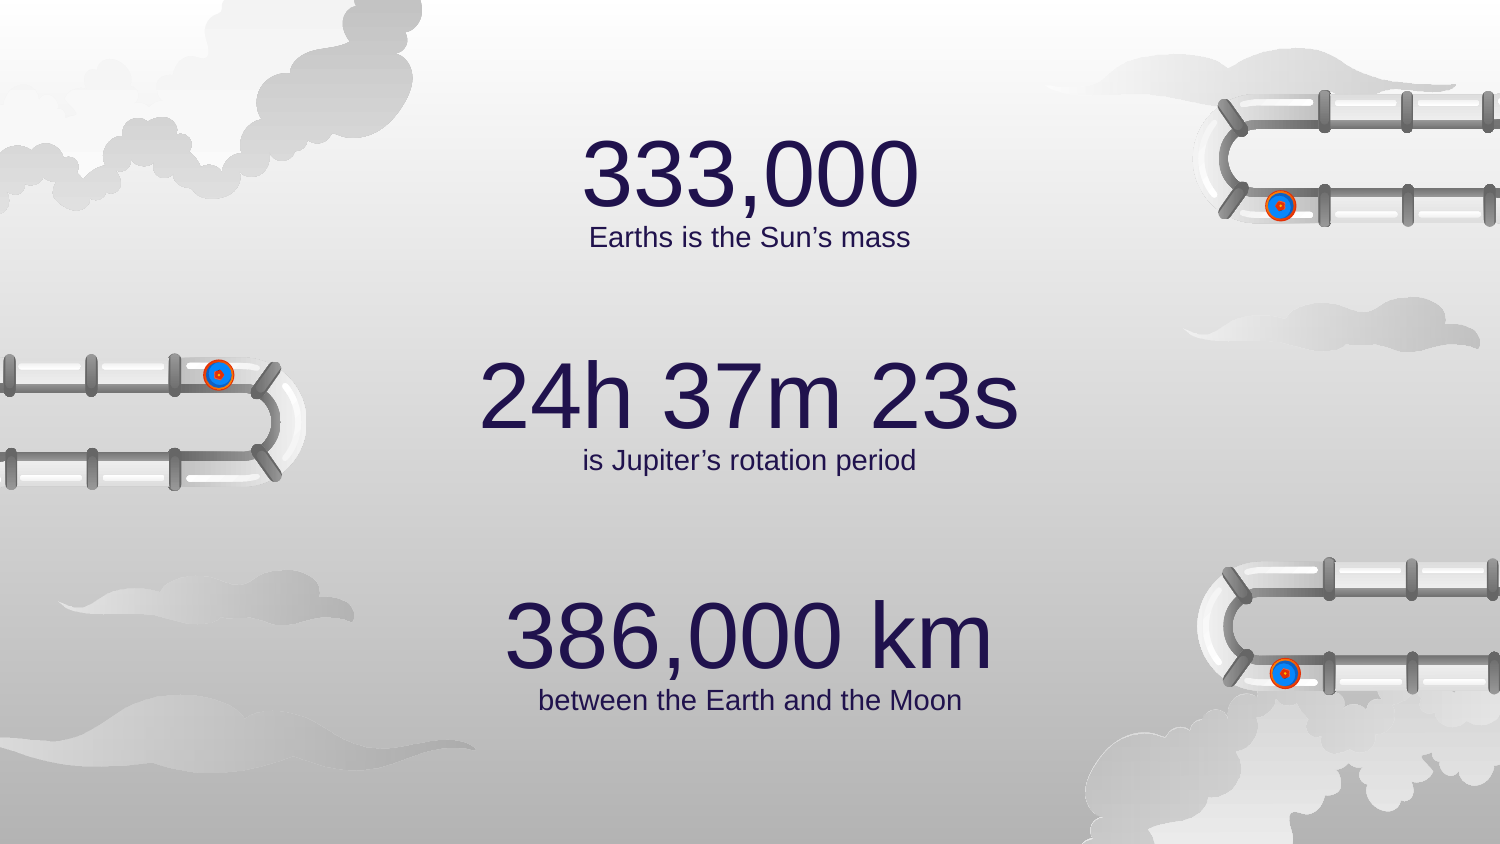

# 333,000
Earths is the Sun’s mass
24h 37m 23s
is Jupiter’s rotation period
386,000 km
between the Earth and the Moon